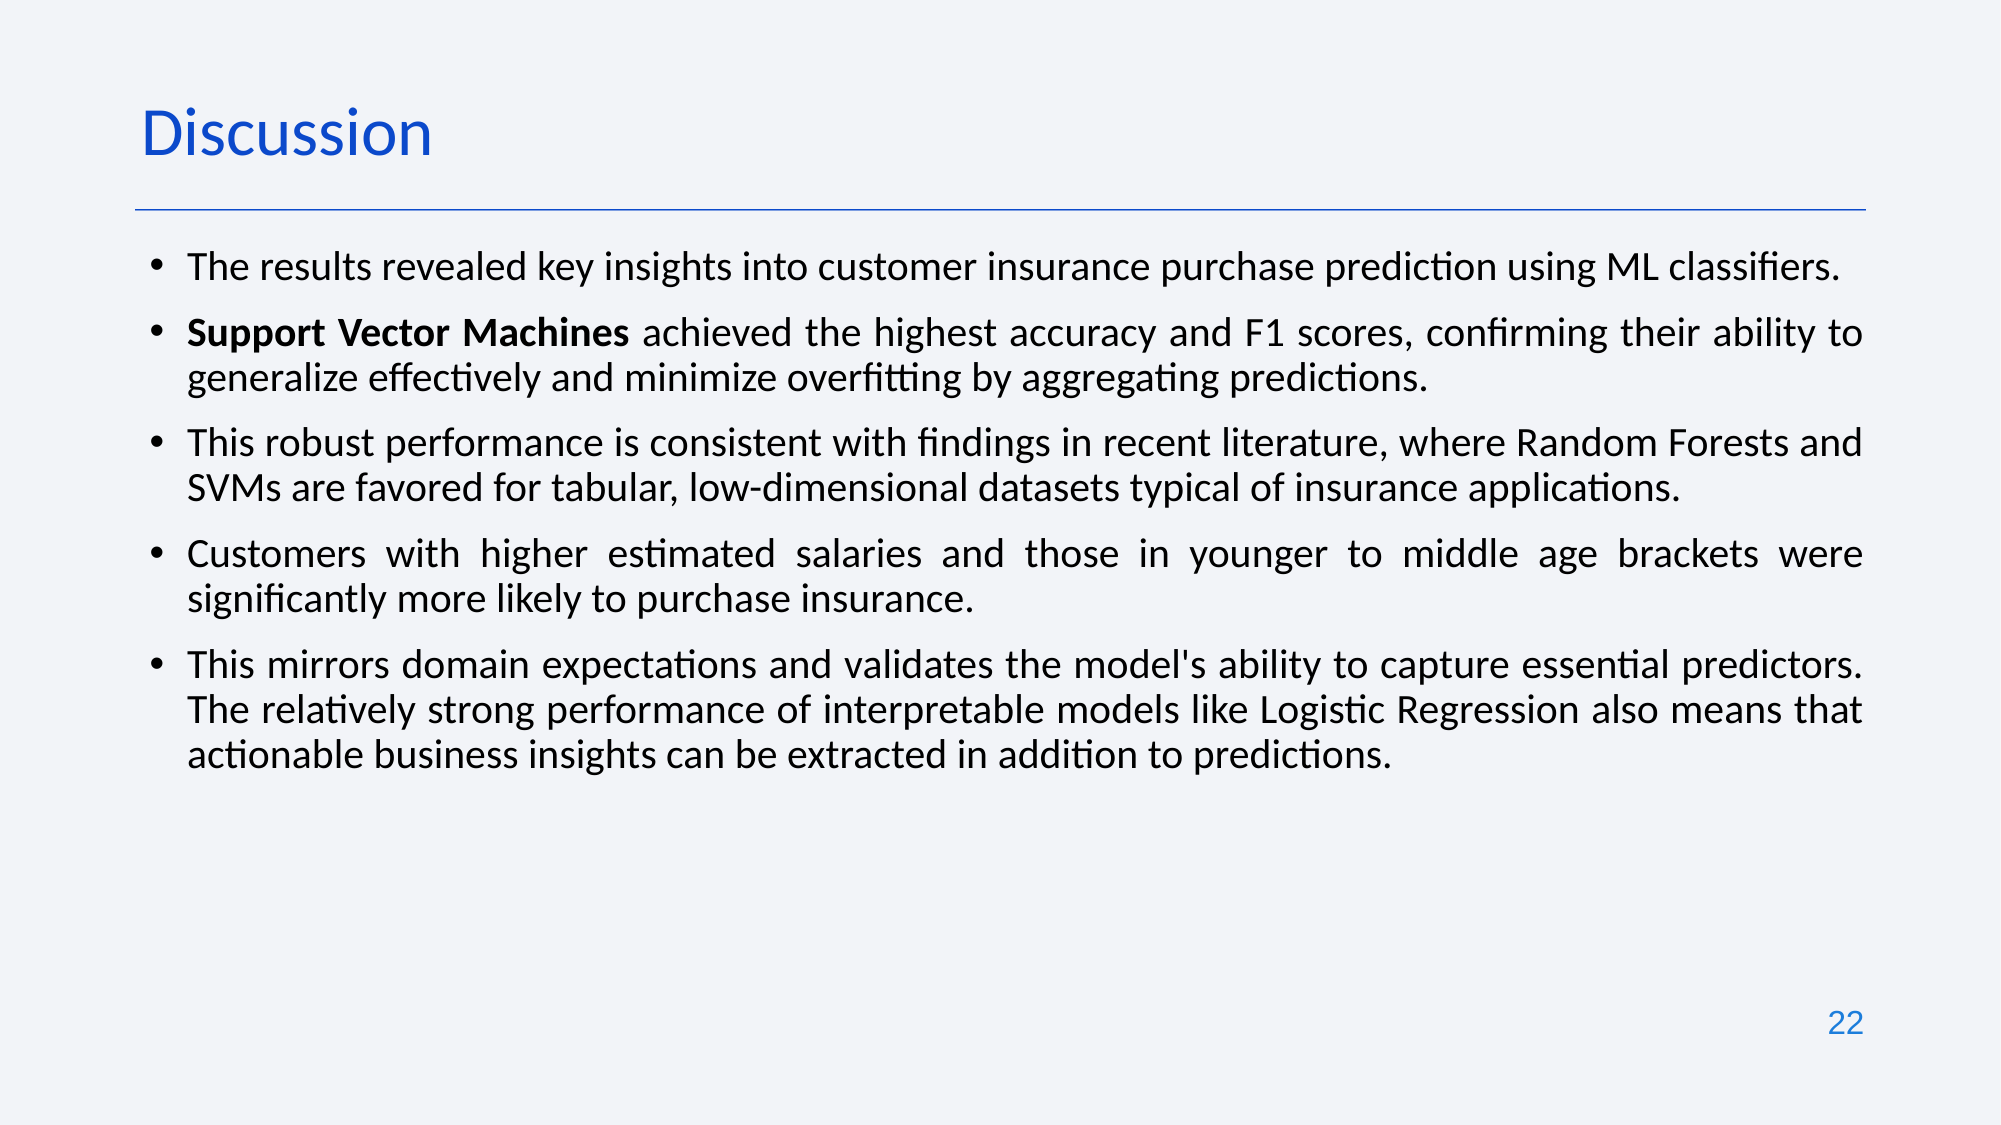

Discussion
The results revealed key insights into customer insurance purchase prediction using ML classifiers.
Support Vector Machines achieved the highest accuracy and F1 scores, confirming their ability to generalize effectively and minimize overfitting by aggregating predictions.
This robust performance is consistent with findings in recent literature, where Random Forests and SVMs are favored for tabular, low-dimensional datasets typical of insurance applications.
Customers with higher estimated salaries and those in younger to middle age brackets were significantly more likely to purchase insurance.
This mirrors domain expectations and validates the model's ability to capture essential predictors. The relatively strong performance of interpretable models like Logistic Regression also means that actionable business insights can be extracted in addition to predictions.
22